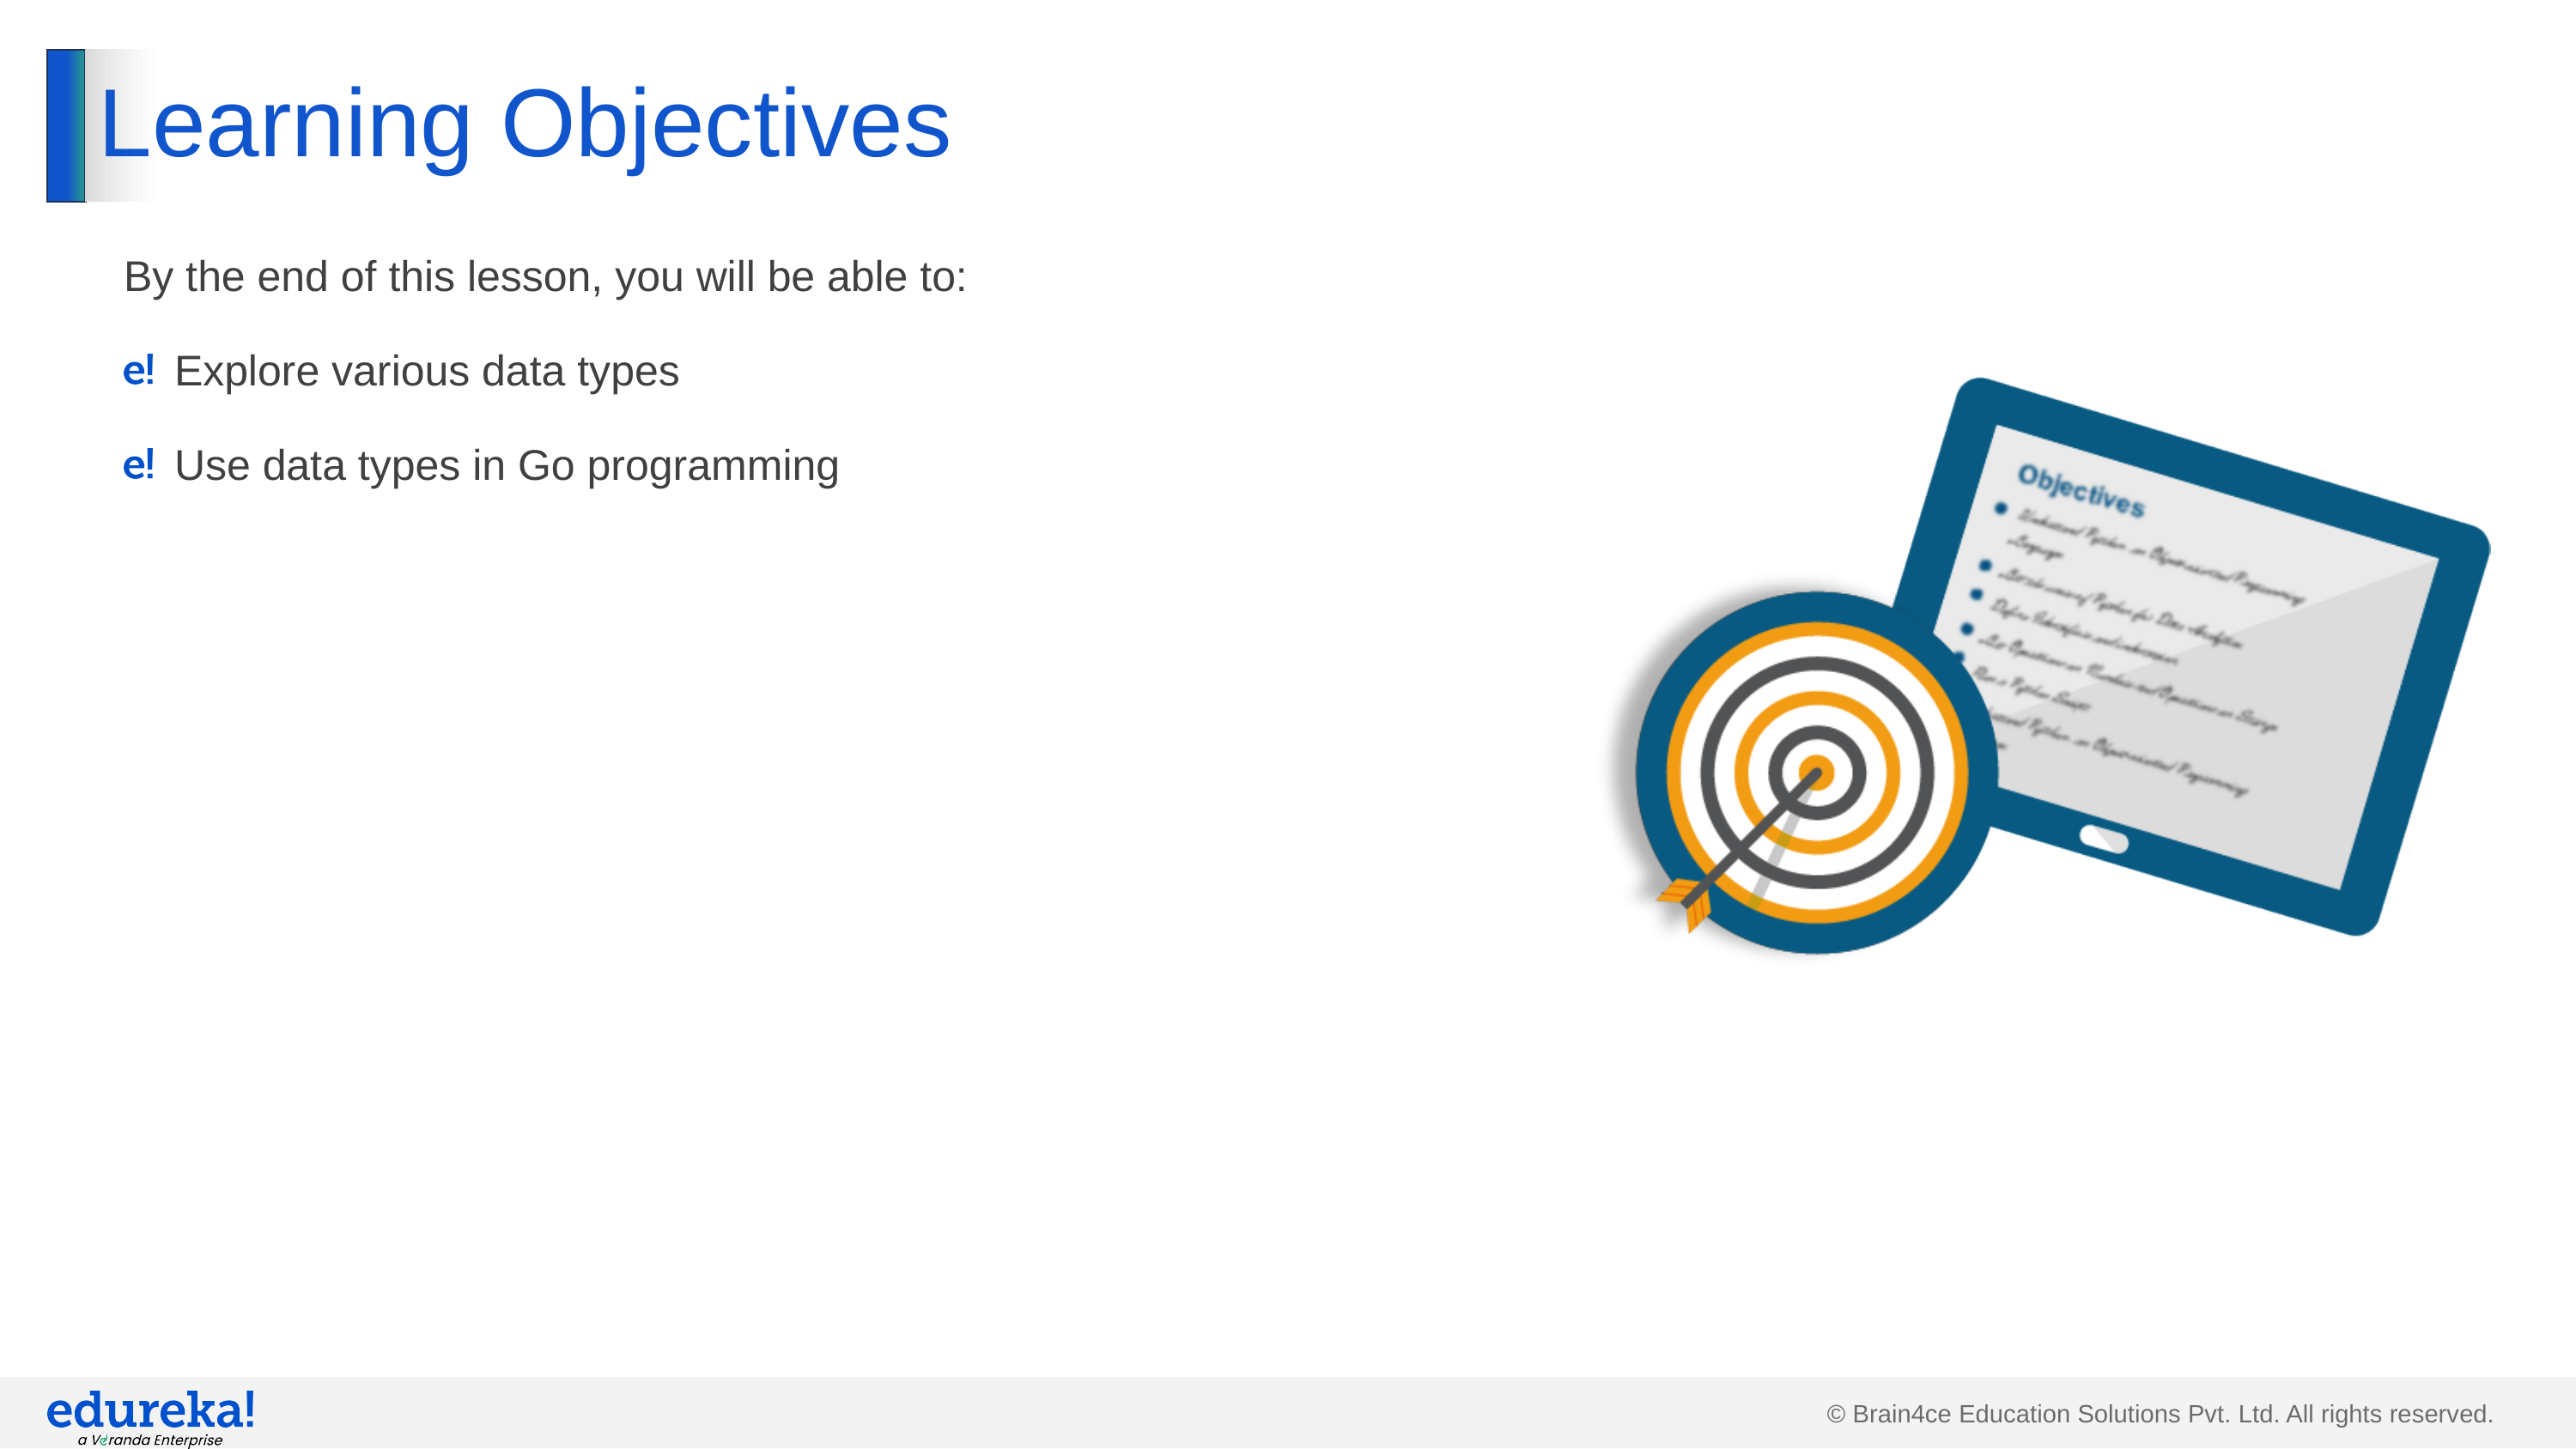

# Learning Objectives
By the end of this lesson, you will be able to:
Explore various data types
Use data types in Go programming